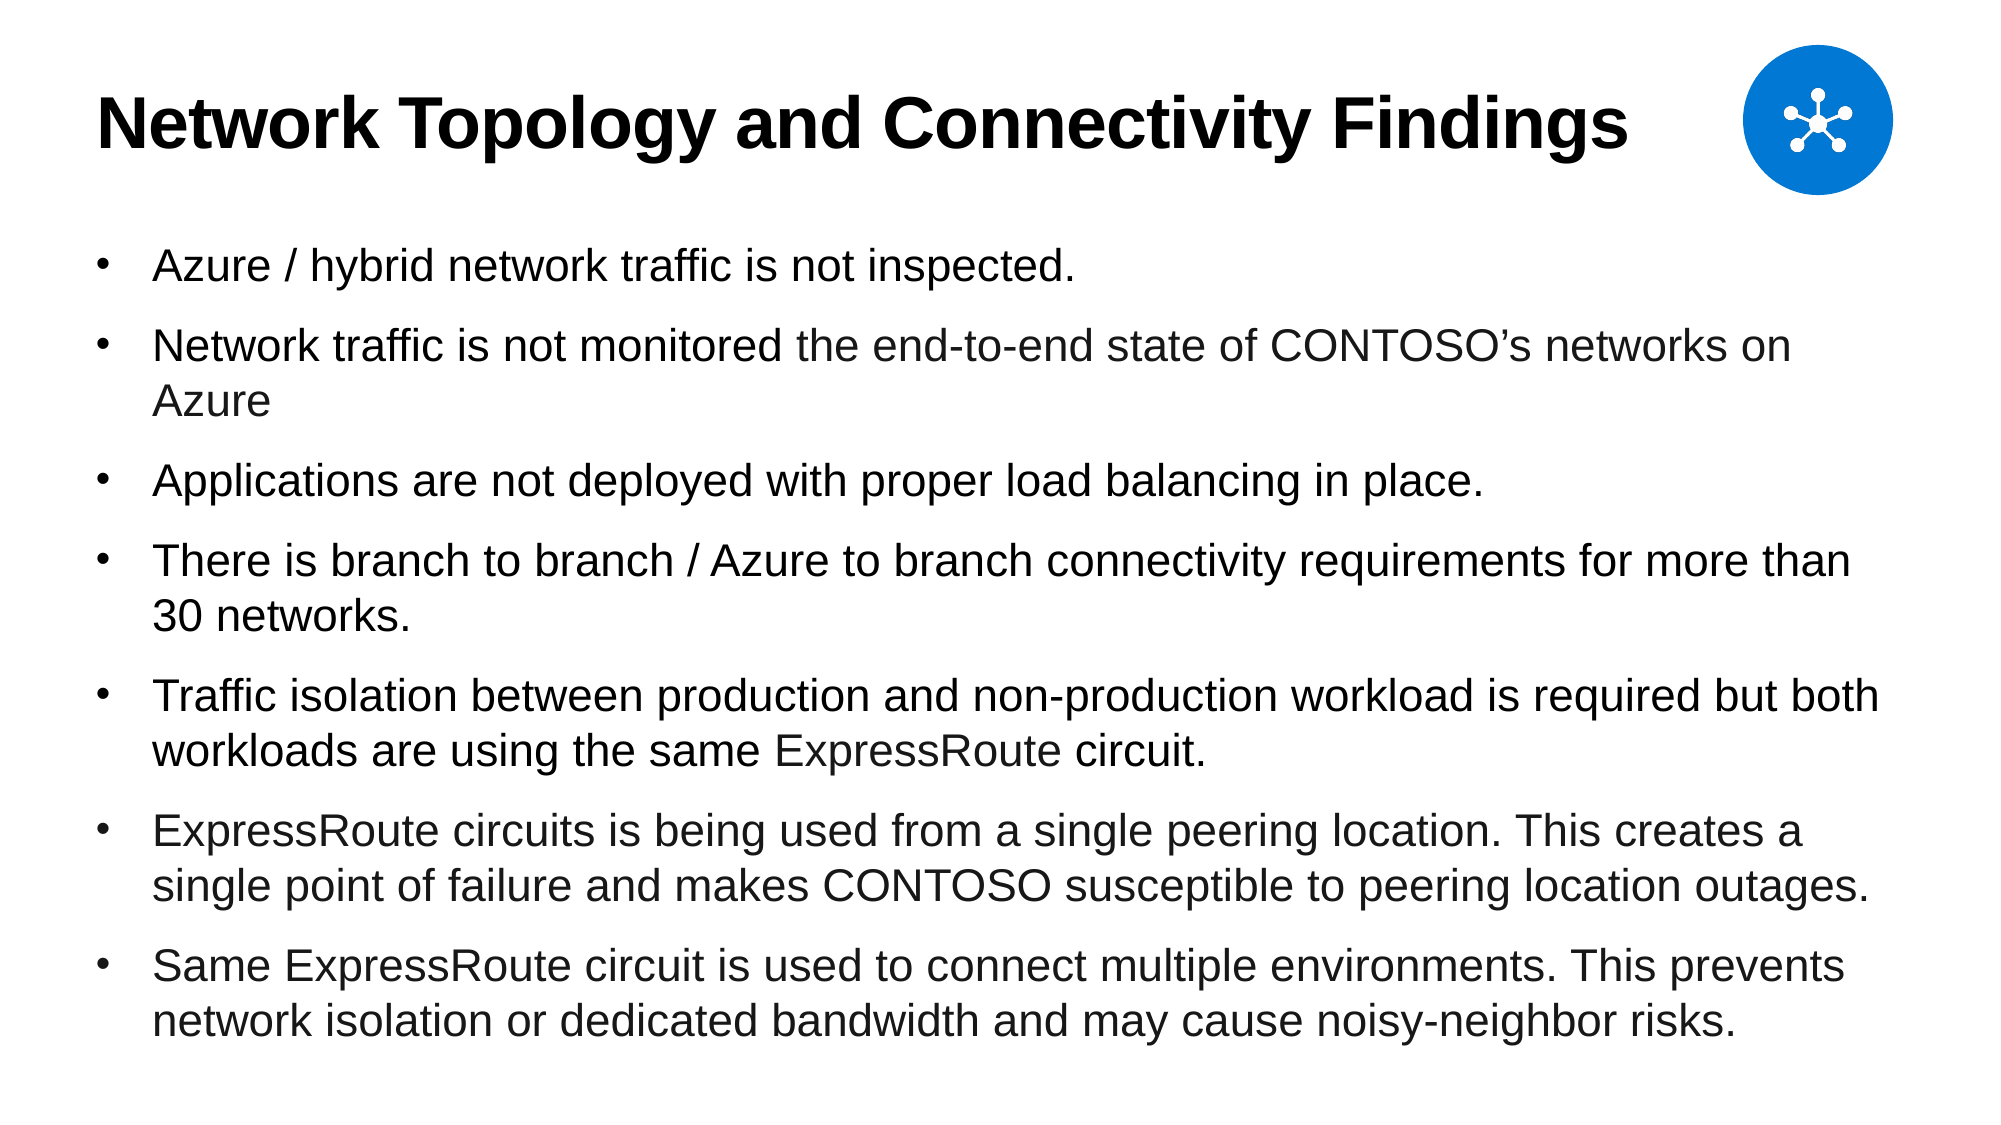

# Network Topology and Connectivity Findings
Azure / hybrid network traffic is not inspected.
Network traffic is not monitored the end-to-end state of CONTOSO’s networks on Azure
Applications are not deployed with proper load balancing in place.
There is branch to branch / Azure to branch connectivity requirements for more than 30 networks.
Traffic isolation between production and non-production workload is required but both workloads are using the same ExpressRoute circuit.
ExpressRoute circuits is being used from a single peering location. This creates a single point of failure and makes CONTOSO susceptible to peering location outages.
Same ExpressRoute circuit is used to connect multiple environments. This prevents network isolation or dedicated bandwidth and may cause noisy-neighbor risks.